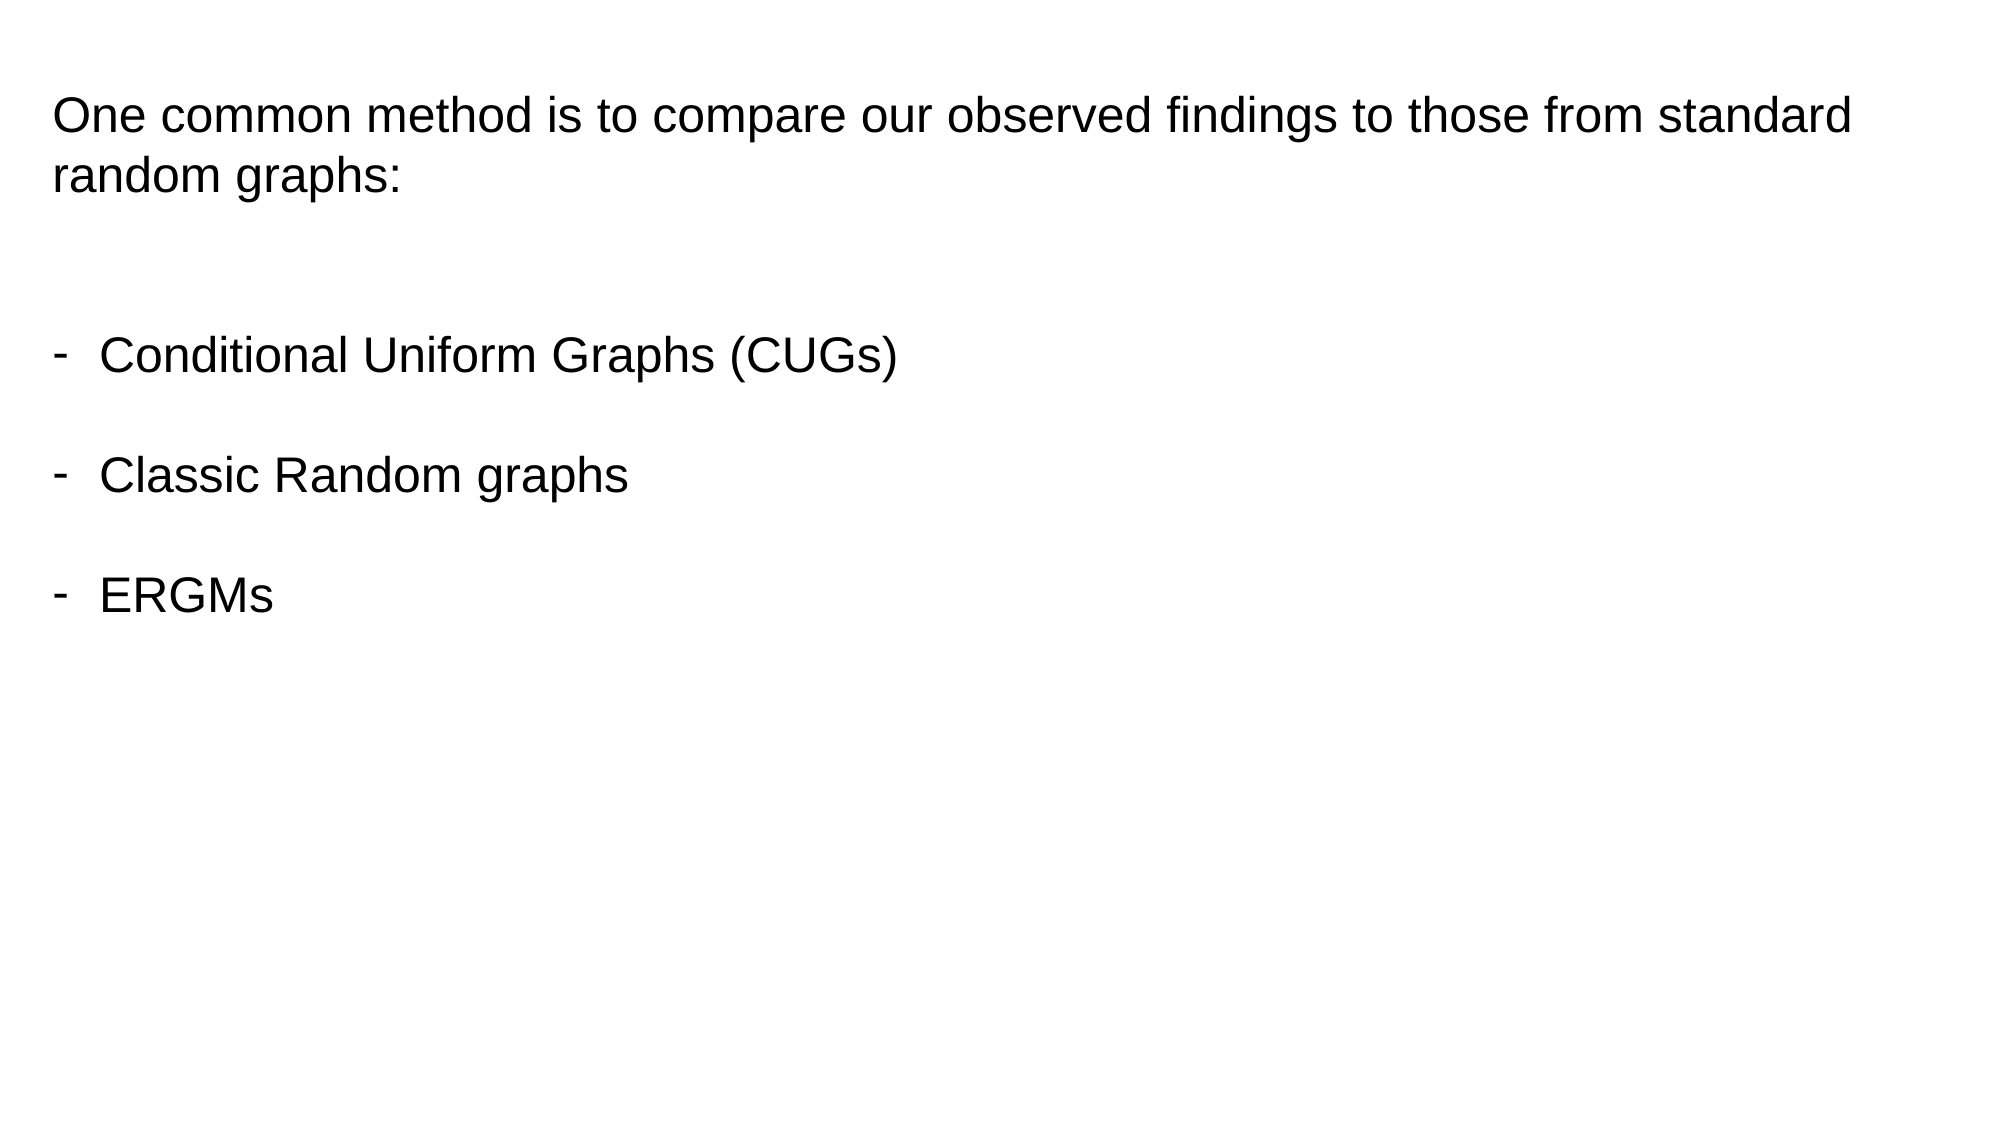

One common method is to compare our observed findings to those from standard random graphs:

Conditional Uniform Graphs (CUGs)

Classic Random graphs

ERGMs